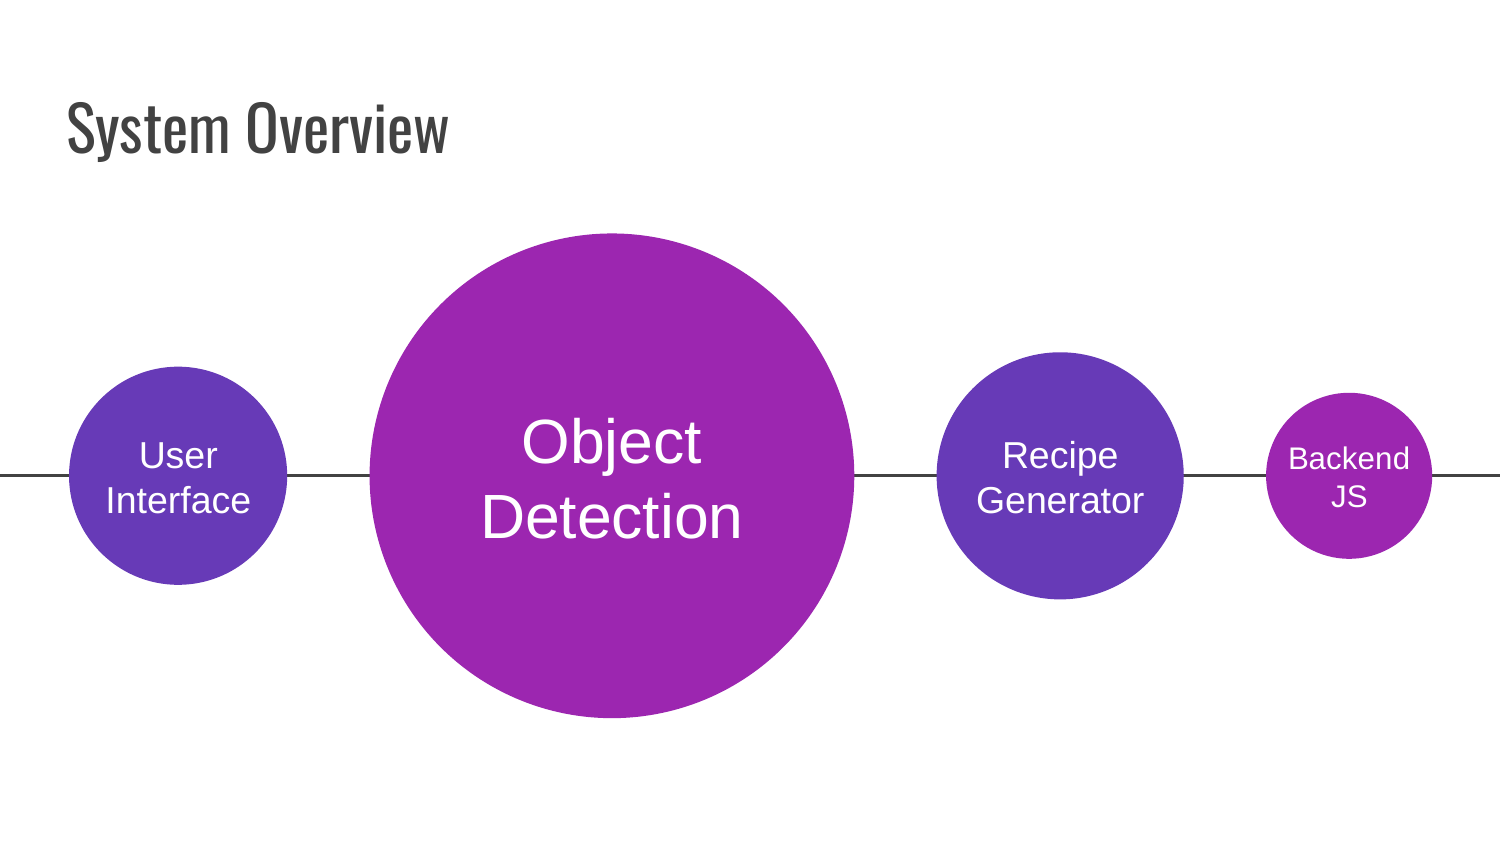

# System Overview

User Interface
Object Detection
Recipe Generator
Backend JS